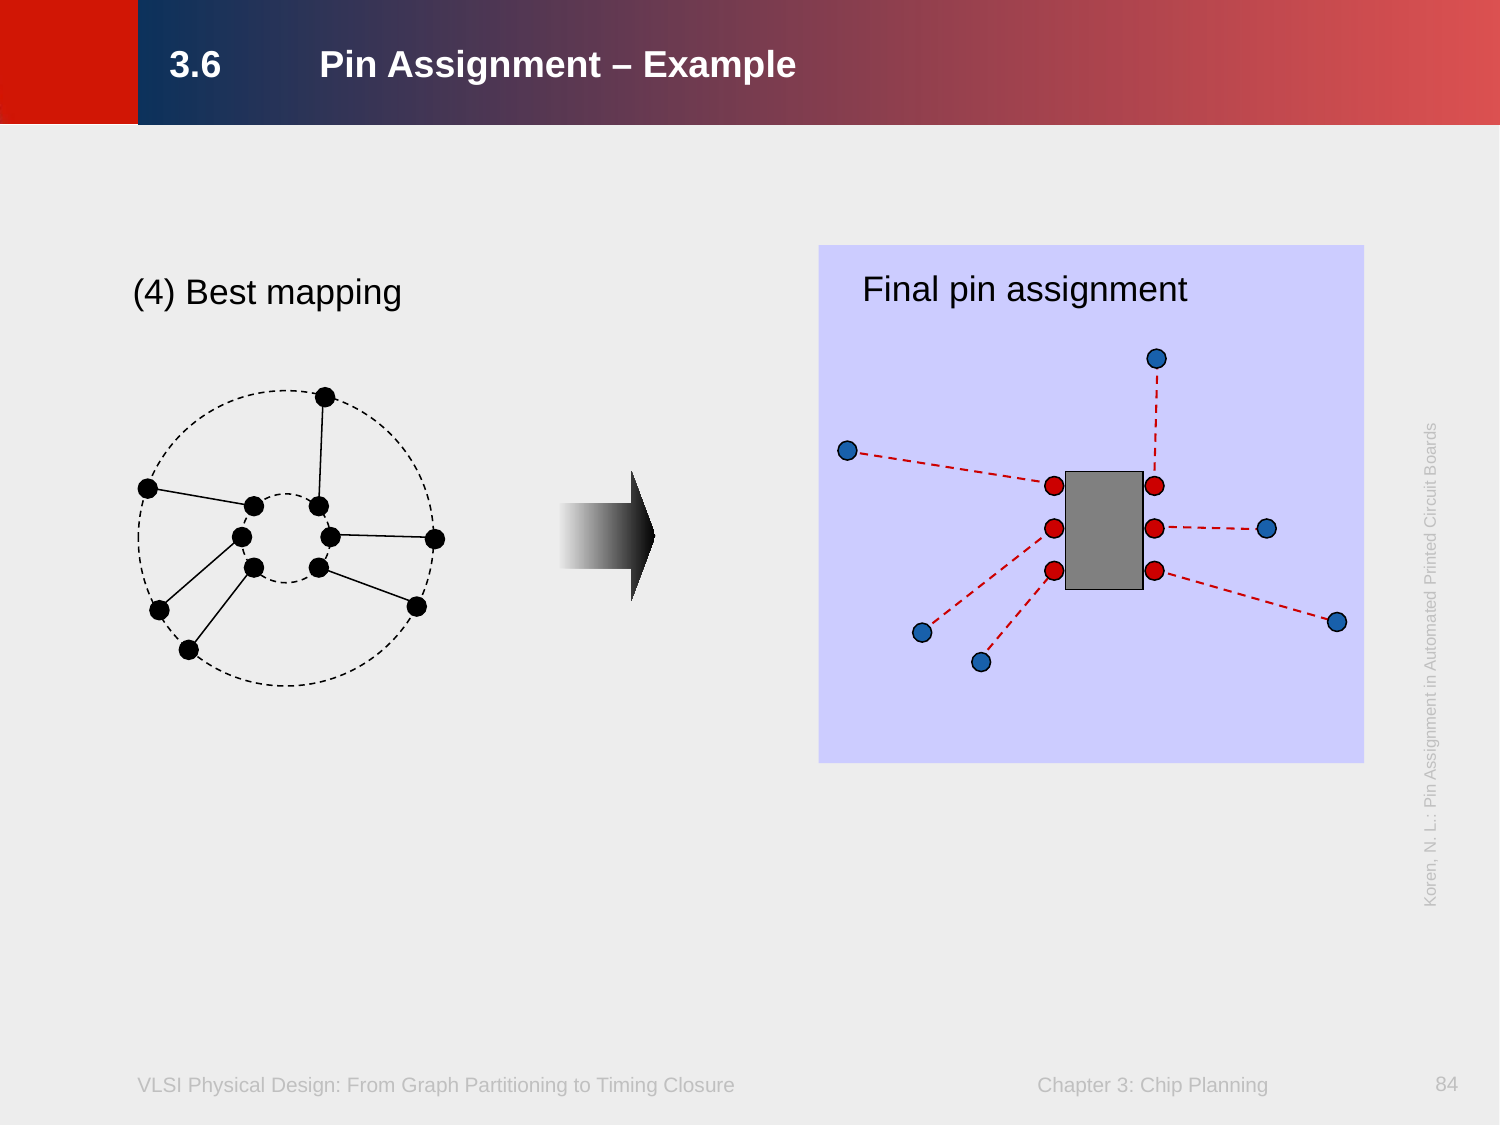

# 3.6	Pin Assignment – Example

Final pin assignment
(4) Best mapping

Koren, N. L.: Pin Assignment in Automated Printed Circuit Boards

84